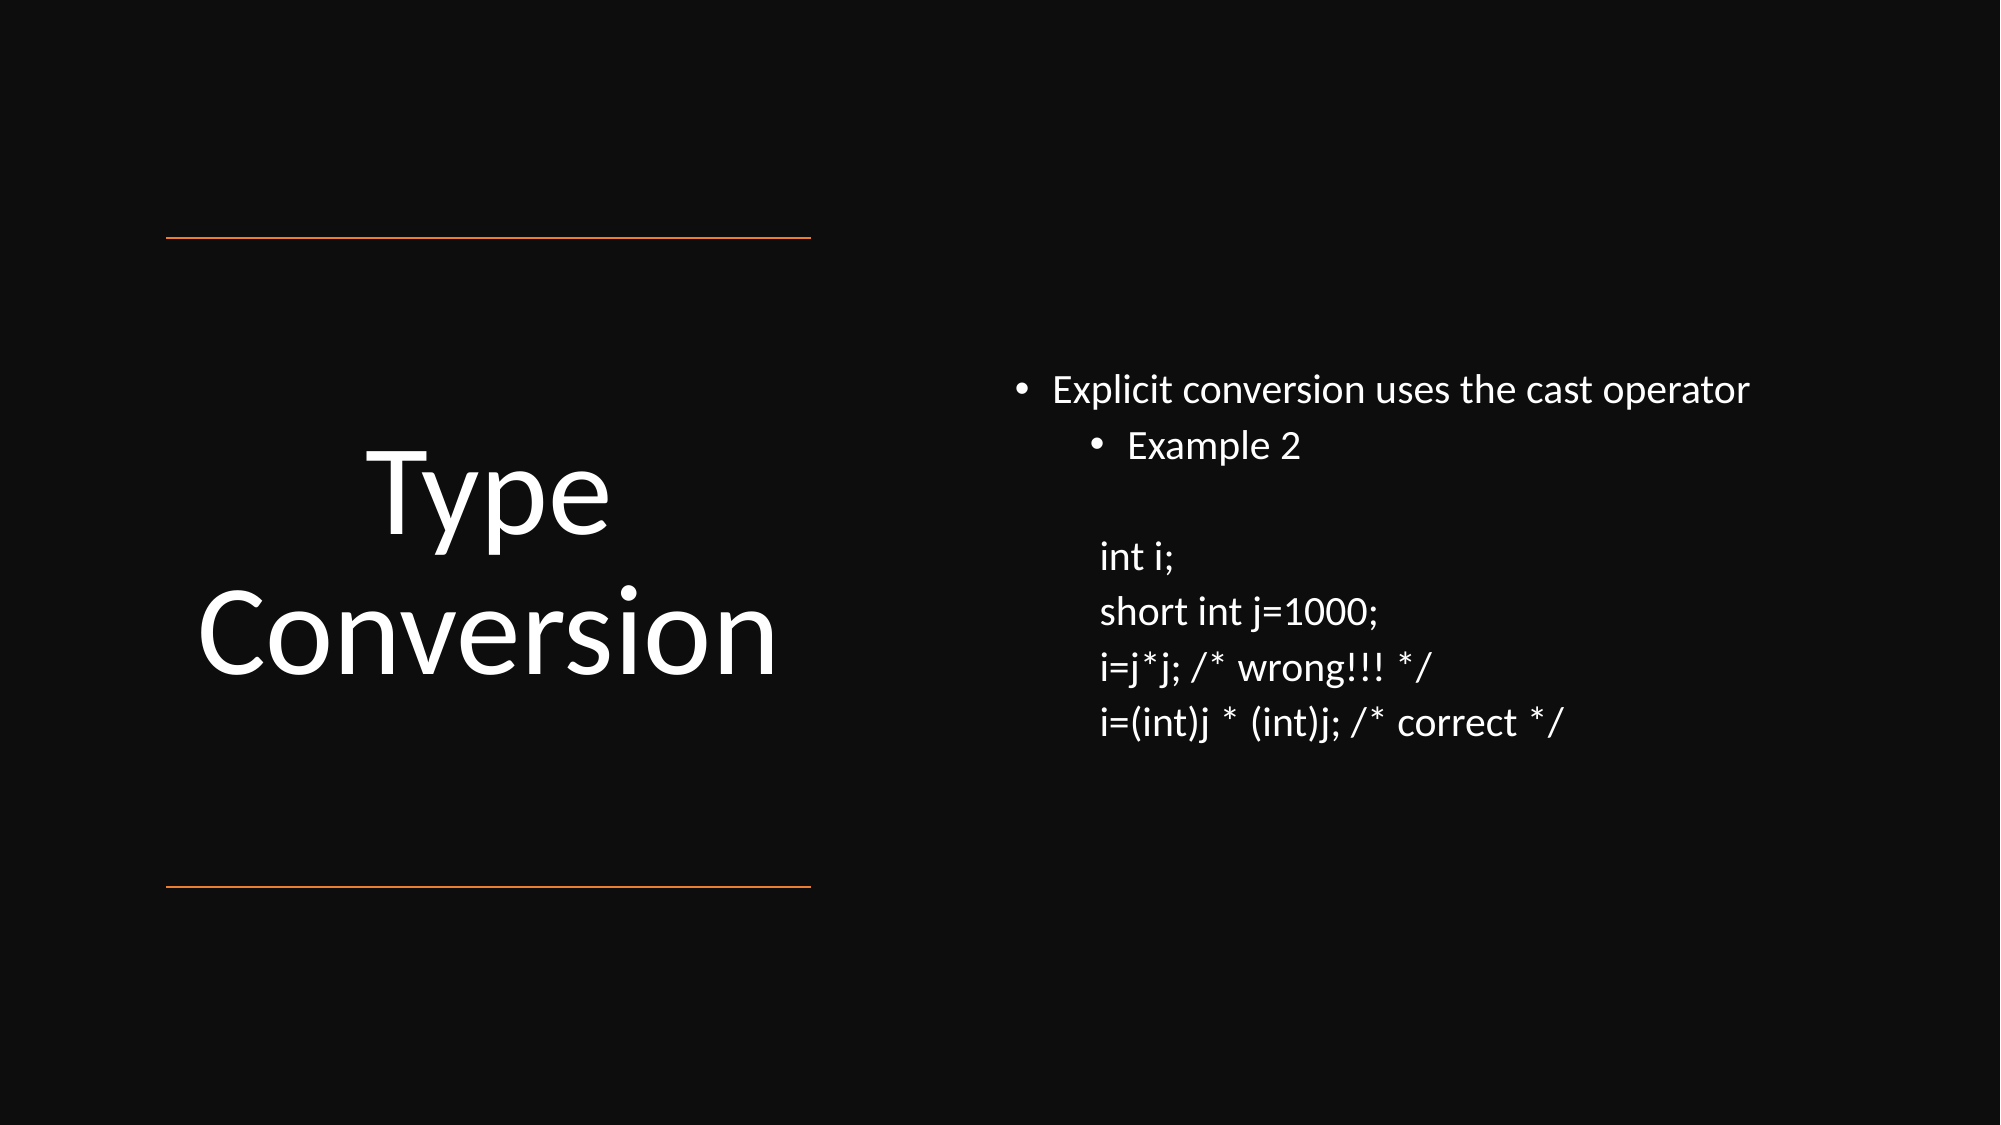

Explicit conversion uses the cast operator
Example 2

 int i;
 short int j=1000;
 i=j*j; /* wrong!!! */
 i=(int)j * (int)j; /* correct */
# Type Conversion